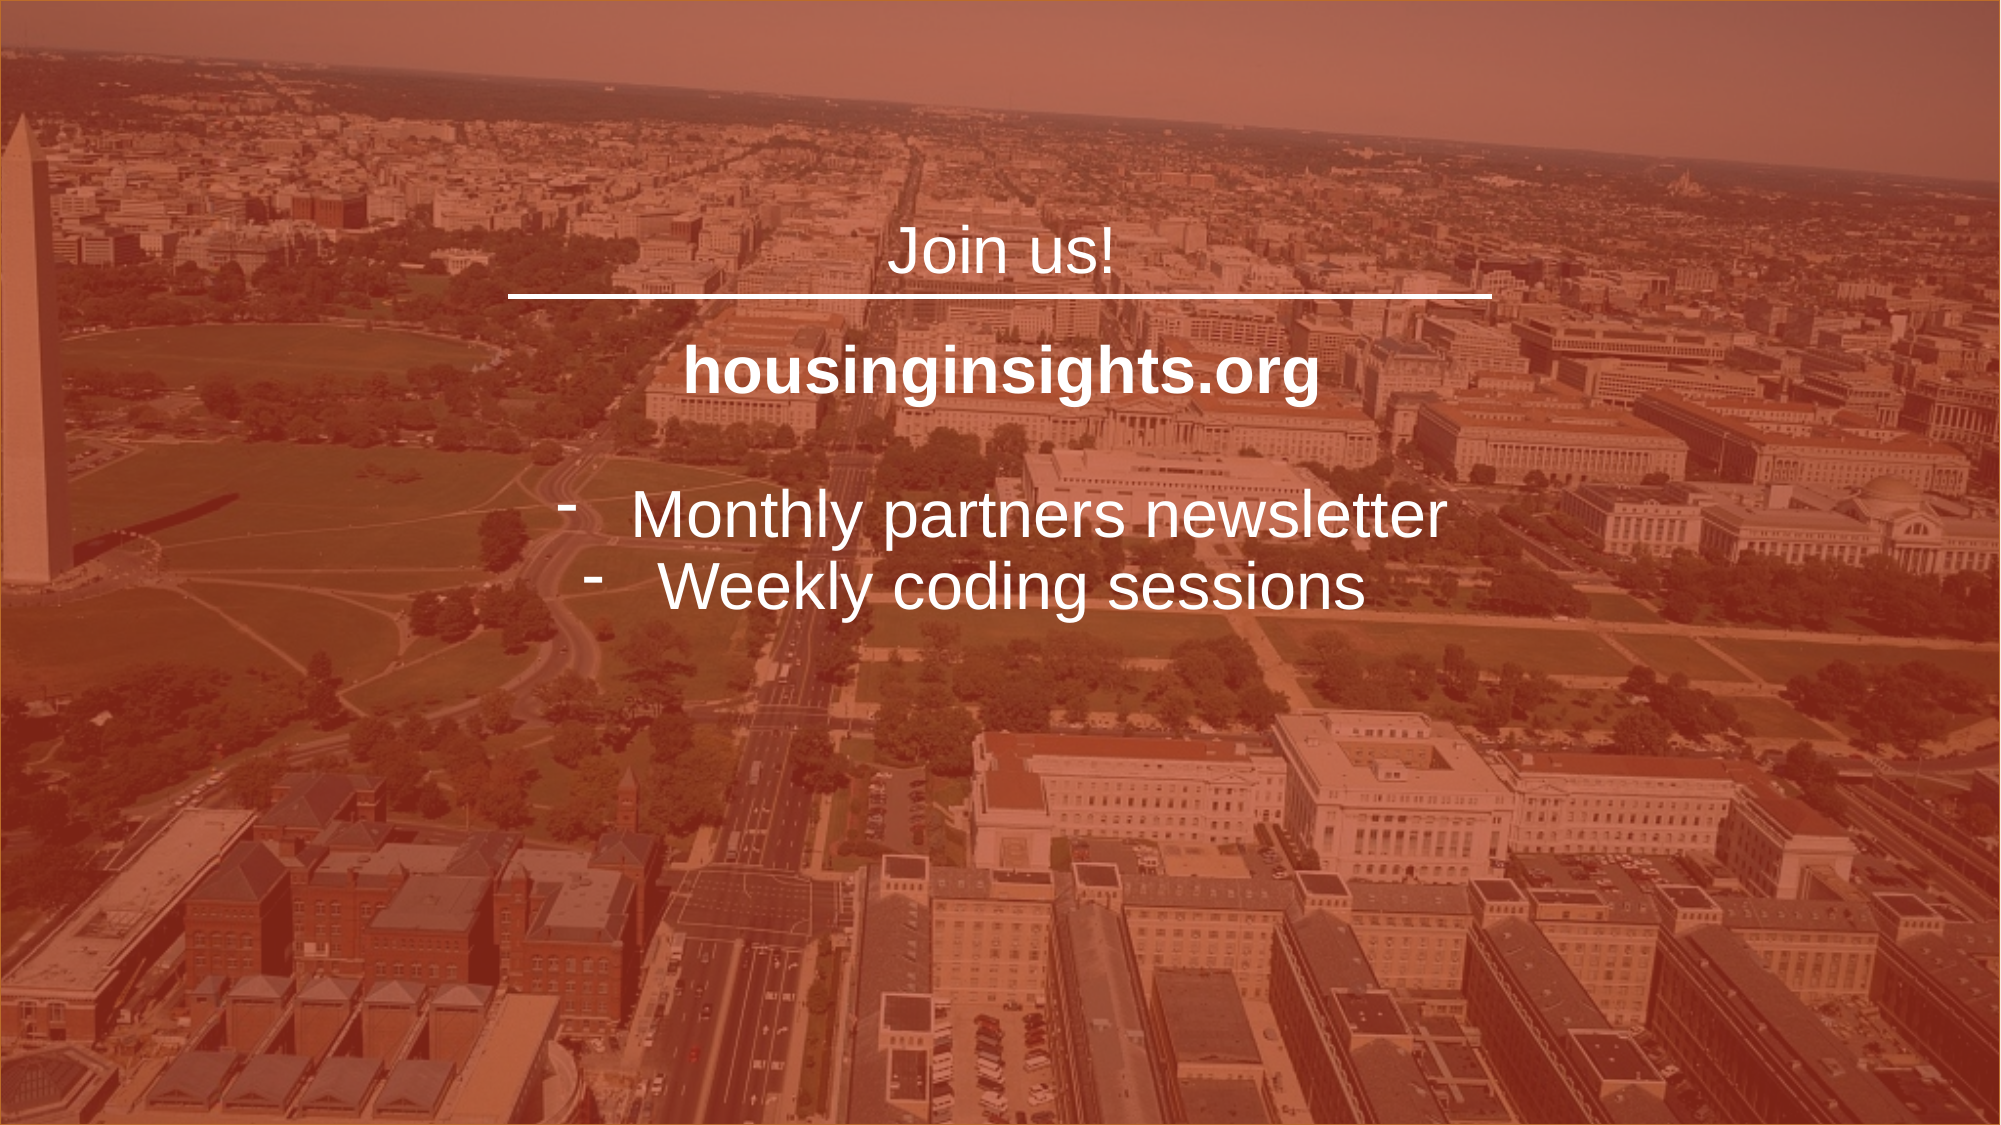

# Join us!
housinginsights.org

Monthly partners newsletter
Weekly coding sessions